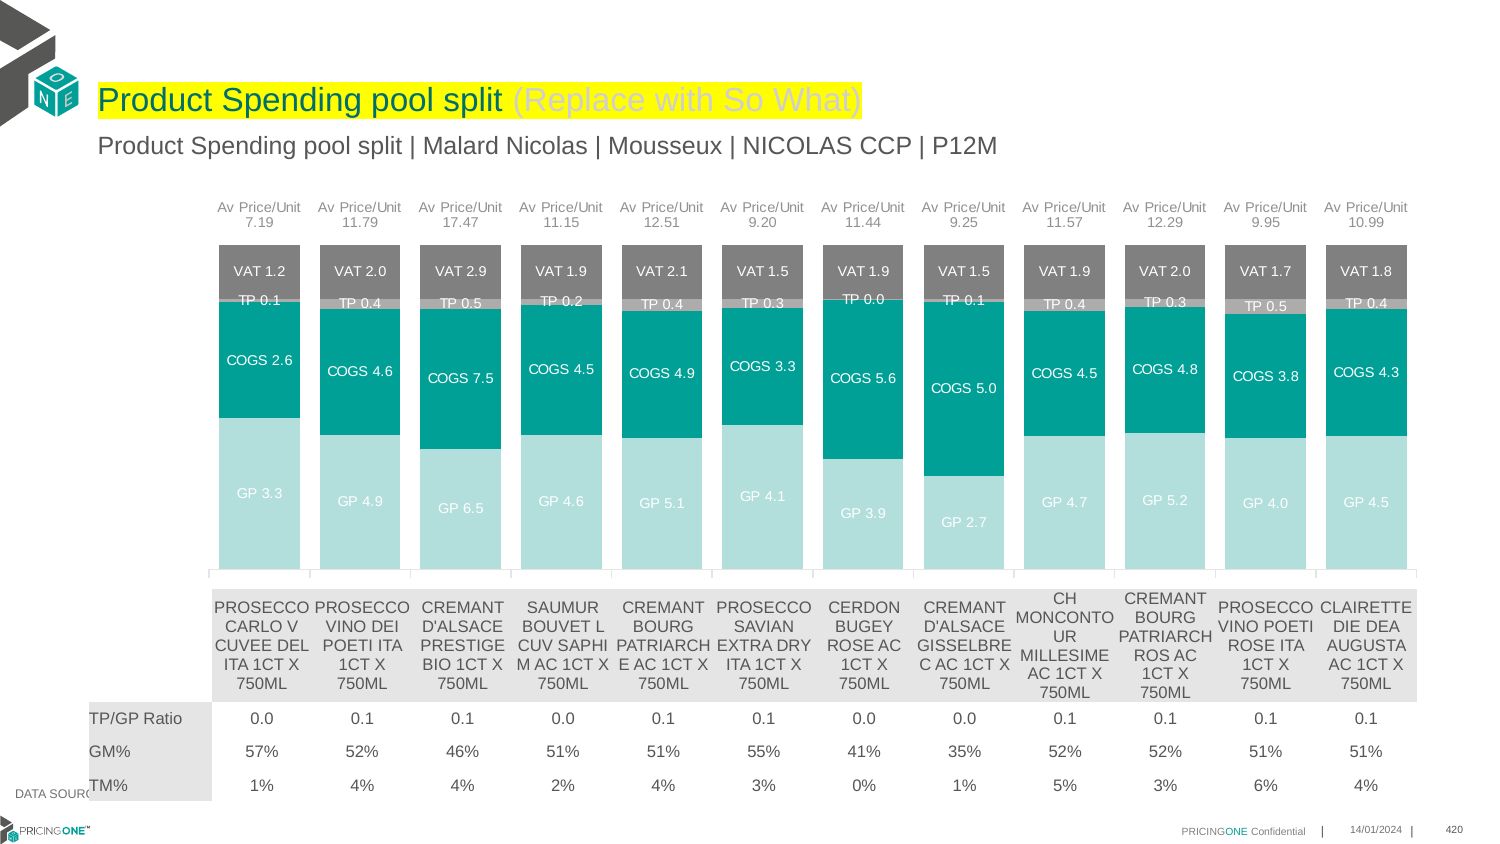

# Product Spending pool split (Replace with So What)
Product Spending pool split | Malard Nicolas | Mousseux | NICOLAS CCP | P12M

### Chart

| Category | GP | COGS | TP | VAT |
|---|---|---|---|---|
| Av Price/Unit 7.19 | 3.3443261036468326 | 2.5704168138195778 | 0.07502035828535014 | 1.197952655150351 |
| Av Price/Unit 11.79 | 4.891023331635253 | 4.570164747834947 | 0.3609713873323166 | 1.964425199524536 |
| Av Price/Unit 17.47 | 6.483387079646017 | 7.545828672566371 | 0.5319936873156319 | 2.9122418879056067 |
| Av Price/Unit 11.15 | 4.619426224328595 | 4.454266982622433 | 0.21873536071616684 | 1.8584781463928375 |
| Av Price/Unit 12.51 | 5.072313447653429 | 4.905143682310469 | 0.44444584837545165 | 2.0843862815884475 |
| Av Price/Unit 9.20 | 4.104786001489202 | 3.2974845122859273 | 0.2677468602630917 | 1.534003474807644 |
| Av Price/Unit 11.44 | 3.9 | 5.6000000000000005 | 0.031126871552404012 | 1.90622537431048 |
| Av Price/Unit 9.25 | 2.6537701327433627 | 4.957256637168142 | 0.09822839233038305 | 1.5418510324483772 |
| Av Price/Unit 11.57 | 4.7427183844011145 | 4.453706128133705 | 0.44145849582172936 | 1.9275766016713092 |
| Av Price/Unit 12.29 | 5.158027322404371 | 4.767904371584699 | 0.3184520340012149 | 2.0488767455980565 |
| Av Price/Unit 9.95 | 4.015914163822526 | 3.8096238907849824 | 0.46797730375426827 | 1.6587030716723534 |
| Av Price/Unit 10.99 | 4.527574074074074 | 4.278907407407408 | 0.35110748002904657 | 1.8315177923021067 |
|  | PROSECCO CARLO V CUVEE DEL ITA 1CT X 750ML | PROSECCO VINO DEI POETI ITA 1CT X 750ML | CREMANT D'ALSACE PRESTIGE BIO 1CT X 750ML | SAUMUR BOUVET L CUV SAPHI M AC 1CT X 750ML | CREMANT BOURG PATRIARCHE AC 1CT X 750ML | PROSECCO SAVIAN EXTRA DRY ITA 1CT X 750ML | CERDON BUGEY ROSE AC 1CT X 750ML | CREMANT D'ALSACE GISSELBREC AC 1CT X 750ML | CH MONCONTOUR MILLESIME AC 1CT X 750ML | CREMANT BOURG PATRIARCH ROS AC 1CT X 750ML | PROSECCO VINO POETI ROSE ITA 1CT X 750ML | CLAIRETTE DIE DEA AUGUSTA AC 1CT X 750ML |
| --- | --- | --- | --- | --- | --- | --- | --- | --- | --- | --- | --- | --- |
| TP/GP Ratio | 0.0 | 0.1 | 0.1 | 0.0 | 0.1 | 0.1 | 0.0 | 0.0 | 0.1 | 0.1 | 0.1 | 0.1 |
| GM% | 57% | 52% | 46% | 51% | 51% | 55% | 41% | 35% | 52% | 52% | 51% | 51% |
| TM% | 1% | 4% | 4% | 2% | 4% | 3% | 0% | 1% | 5% | 3% | 6% | 4% |
DATA SOURCE: Client P&L

14/01/2024
420